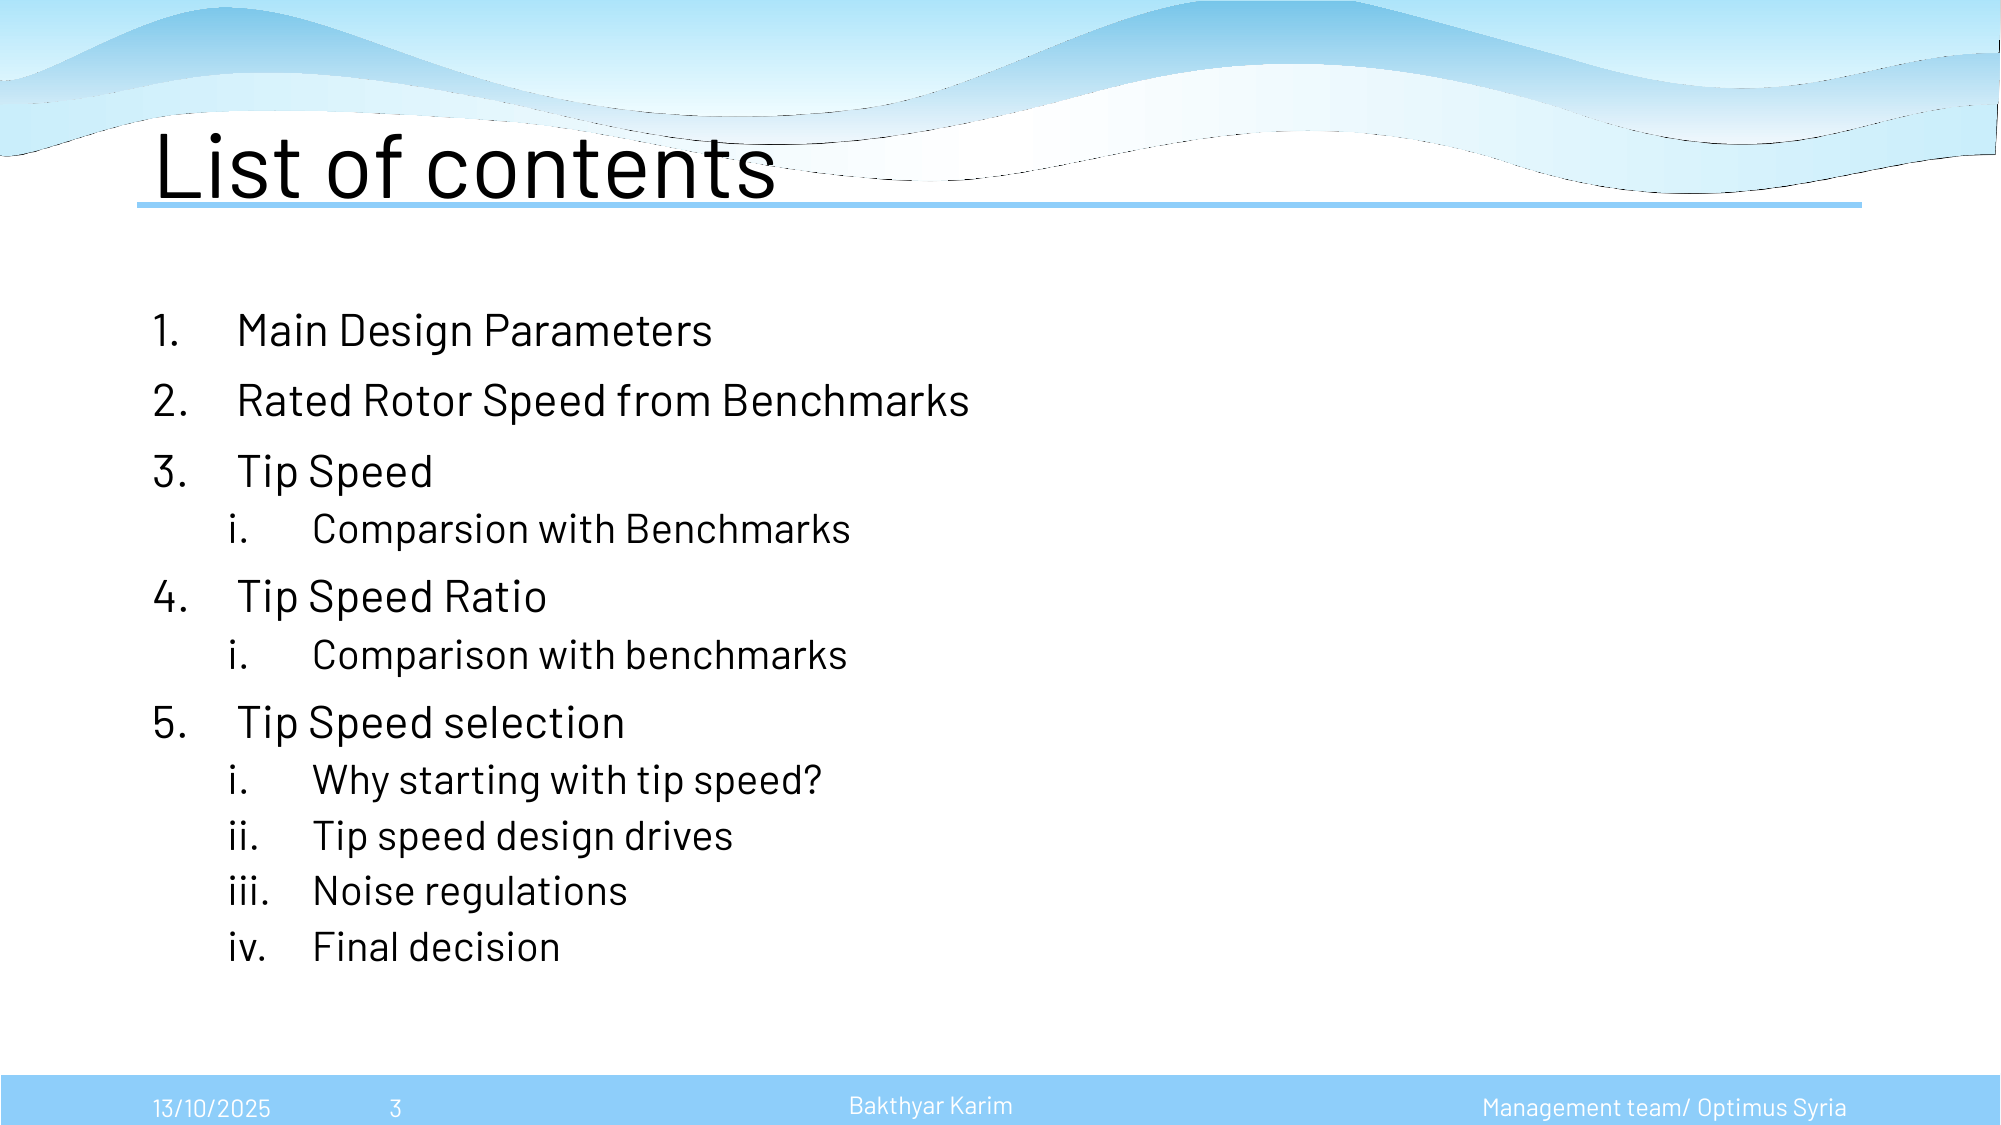

# List of contents
Main Design Parameters
Rated Rotor Speed from Benchmarks
Tip Speed
Comparsion with Benchmarks
Tip Speed Ratio
Comparison with benchmarks
Tip Speed selection
Why starting with tip speed?
Tip speed design drives
Noise regulations
Final decision

Bakthyar Karim
Management team/ Optimus Syria
13/10/2025
3